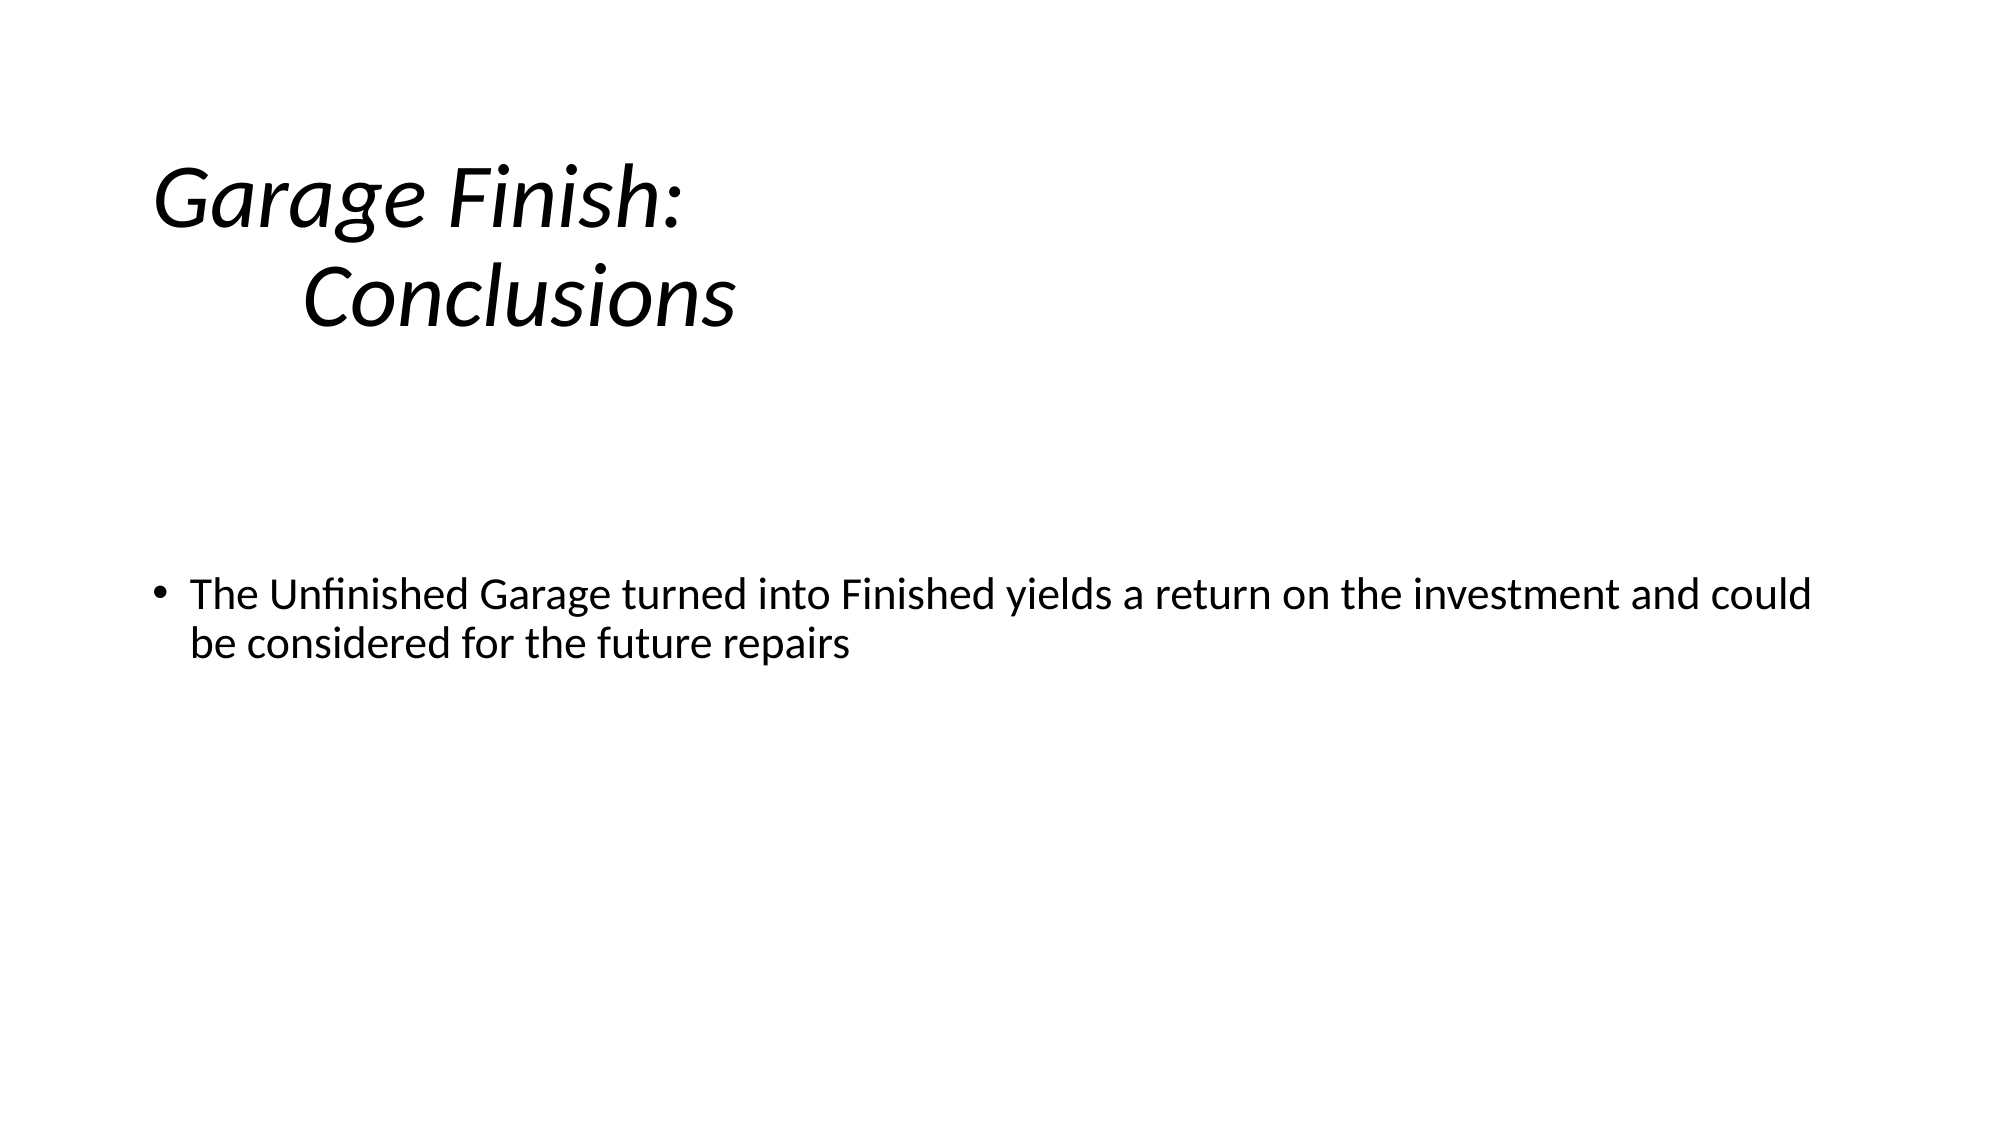

# Garage Finish: Conclusions
The Unfinished Garage turned into Finished yields a return on the investment and could be considered for the future repairs